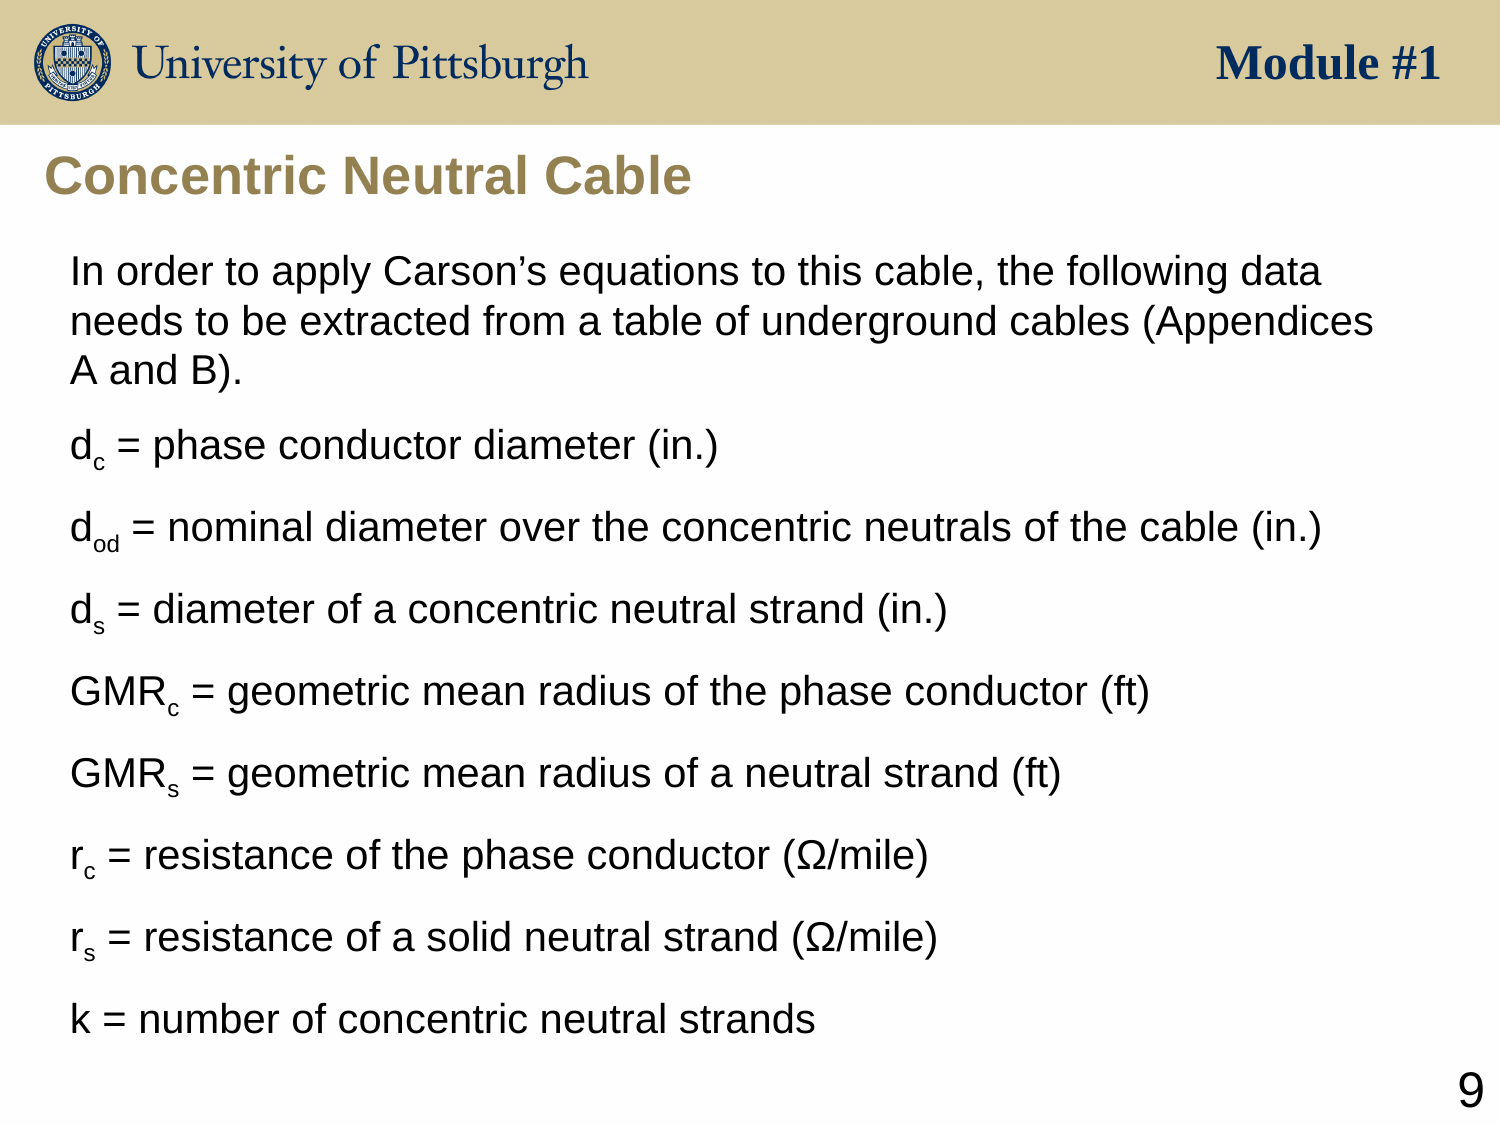

Module #1
# Concentric Neutral Cable
In order to apply Carson’s equations to this cable, the following data needs to be extracted from a table of underground cables (Appendices A and B).
dc = phase conductor diameter (in.)
dod = nominal diameter over the concentric neutrals of the cable (in.)
ds = diameter of a concentric neutral strand (in.)
GMRc = geometric mean radius of the phase conductor (ft)
GMRs = geometric mean radius of a neutral strand (ft)
rc = resistance of the phase conductor (Ω/mile)
rs = resistance of a solid neutral strand (Ω/mile)
k = number of concentric neutral strands
9